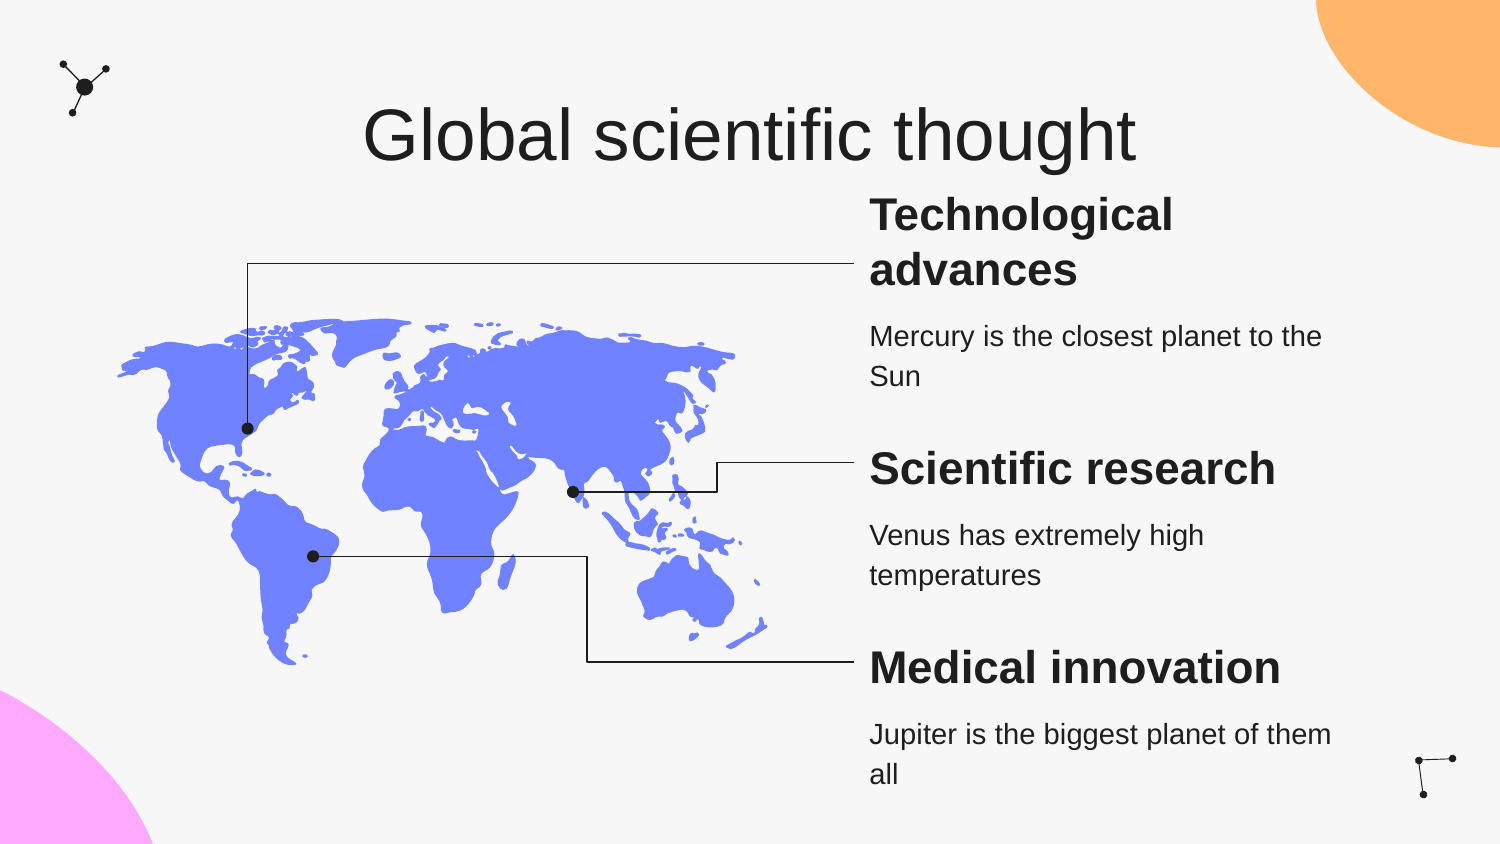

# Global scientific thought
Technological advances
Mercury is the closest planet to the Sun

Scientific research

Venus has extremely high temperatures

Medical innovation
Jupiter is the biggest planet of them all